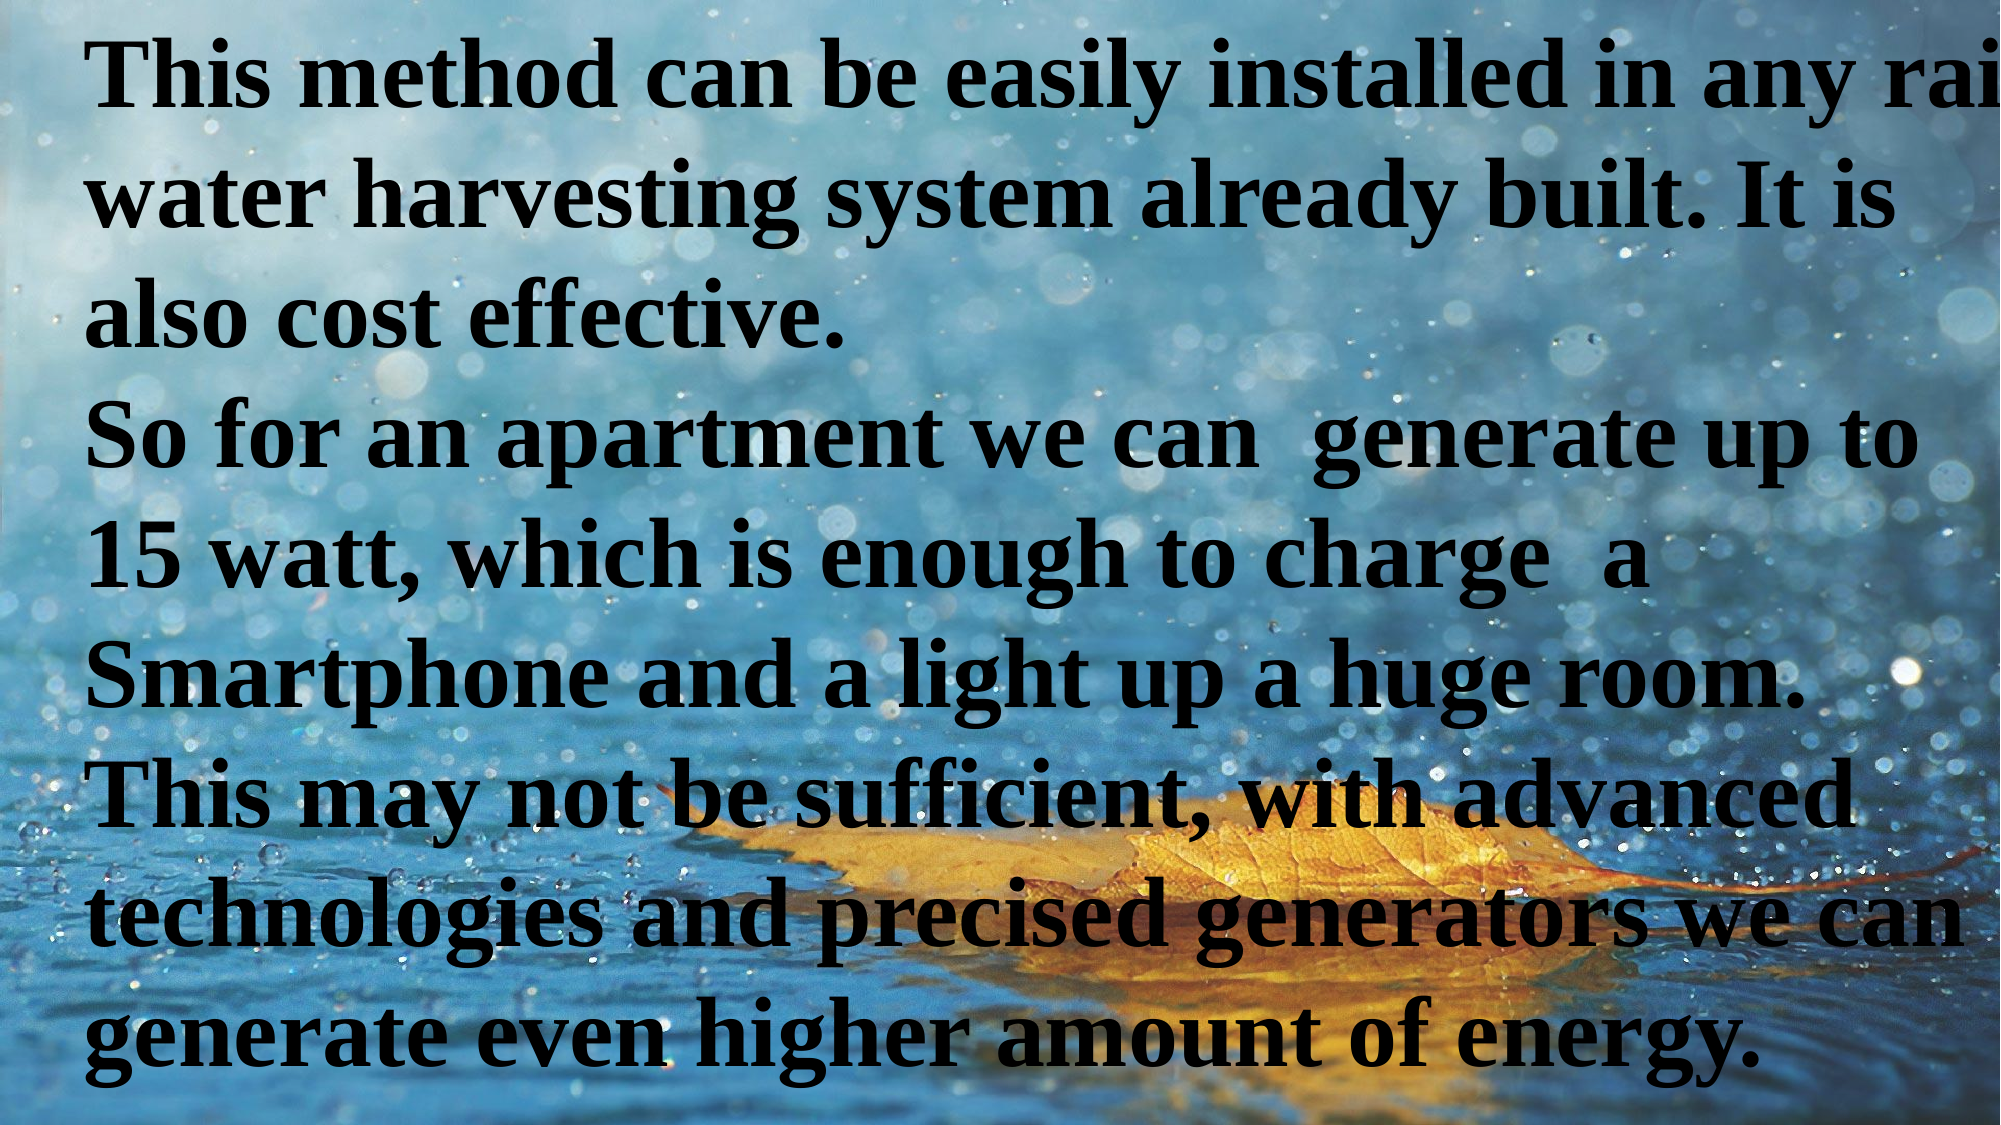

This method can be easily installed in any rain water harvesting system already built. It is also cost effective.
So for an apartment we can  generate up to  15 watt, which is enough to charge  a Smartphone and a light up a huge room.
This may not be sufficient, with advanced technologies and precised generators we can generate even higher amount of energy.